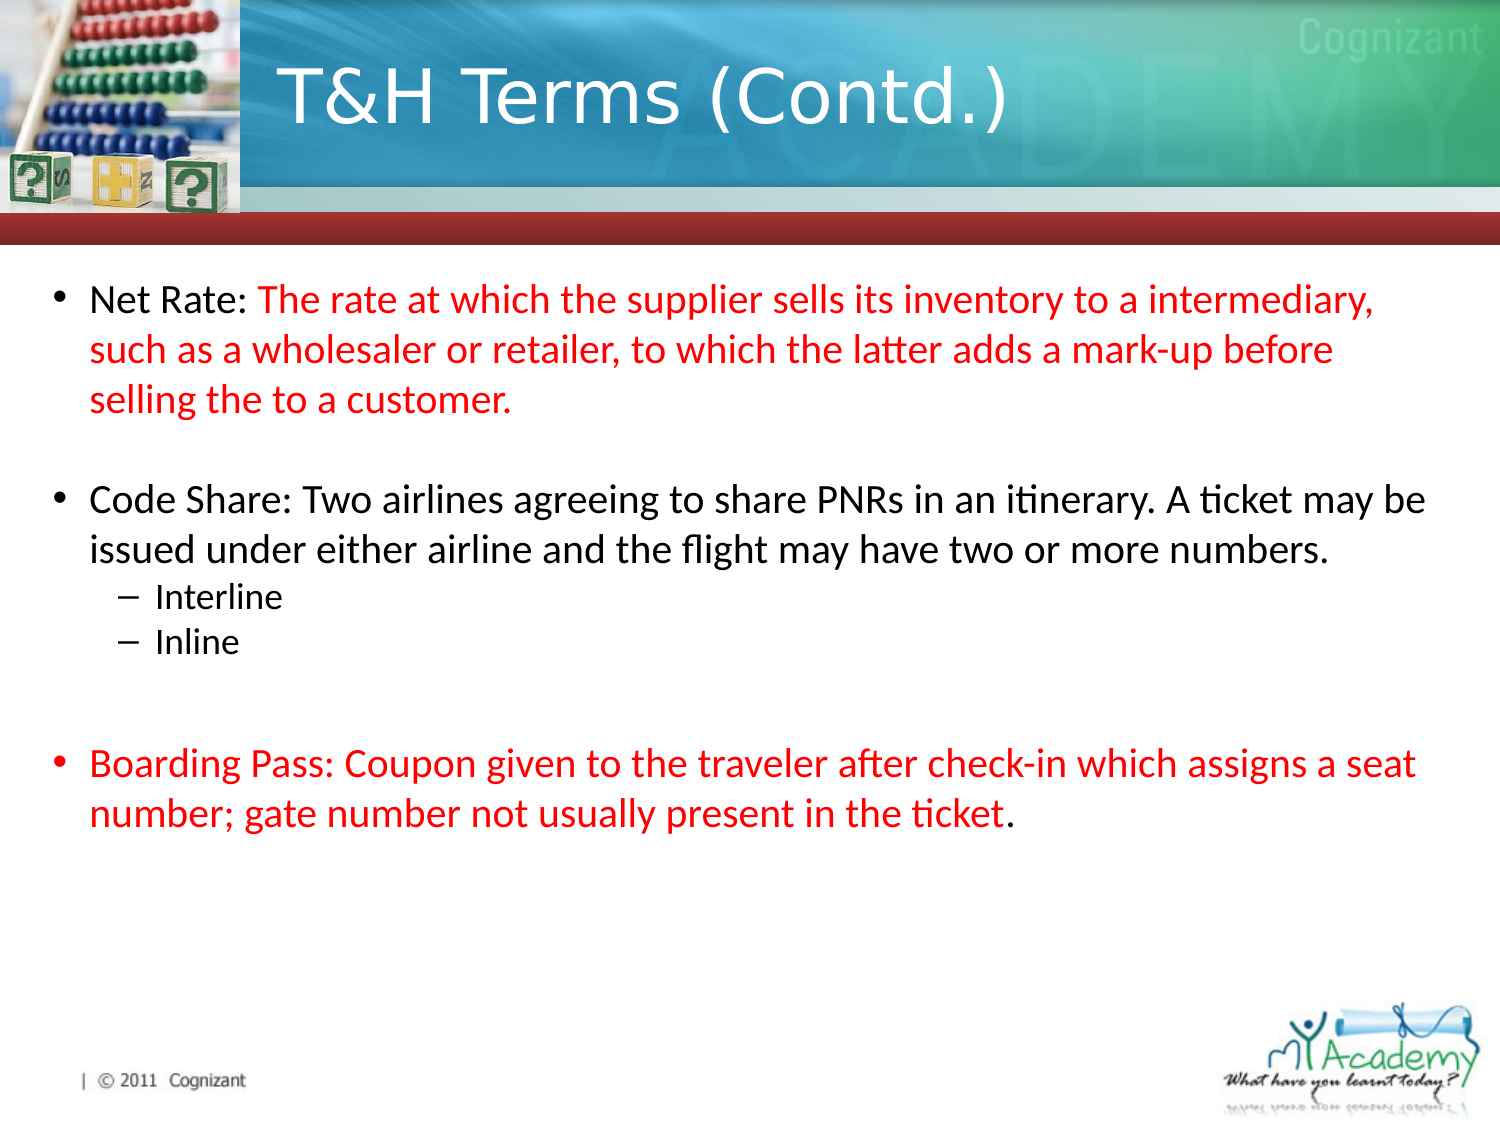

# T&H Terms (Contd.)
Net Rate: The rate at which the supplier sells its inventory to a intermediary, such as a wholesaler or retailer, to which the latter adds a mark-up before selling the to a customer.

Code Share: Two airlines agreeing to share PNRs in an itinerary. A ticket may be issued under either airline and the flight may have two or more numbers.
Interline
Inline

Boarding Pass: Coupon given to the traveler after check-in which assigns a seat number; gate number not usually present in the ticket.